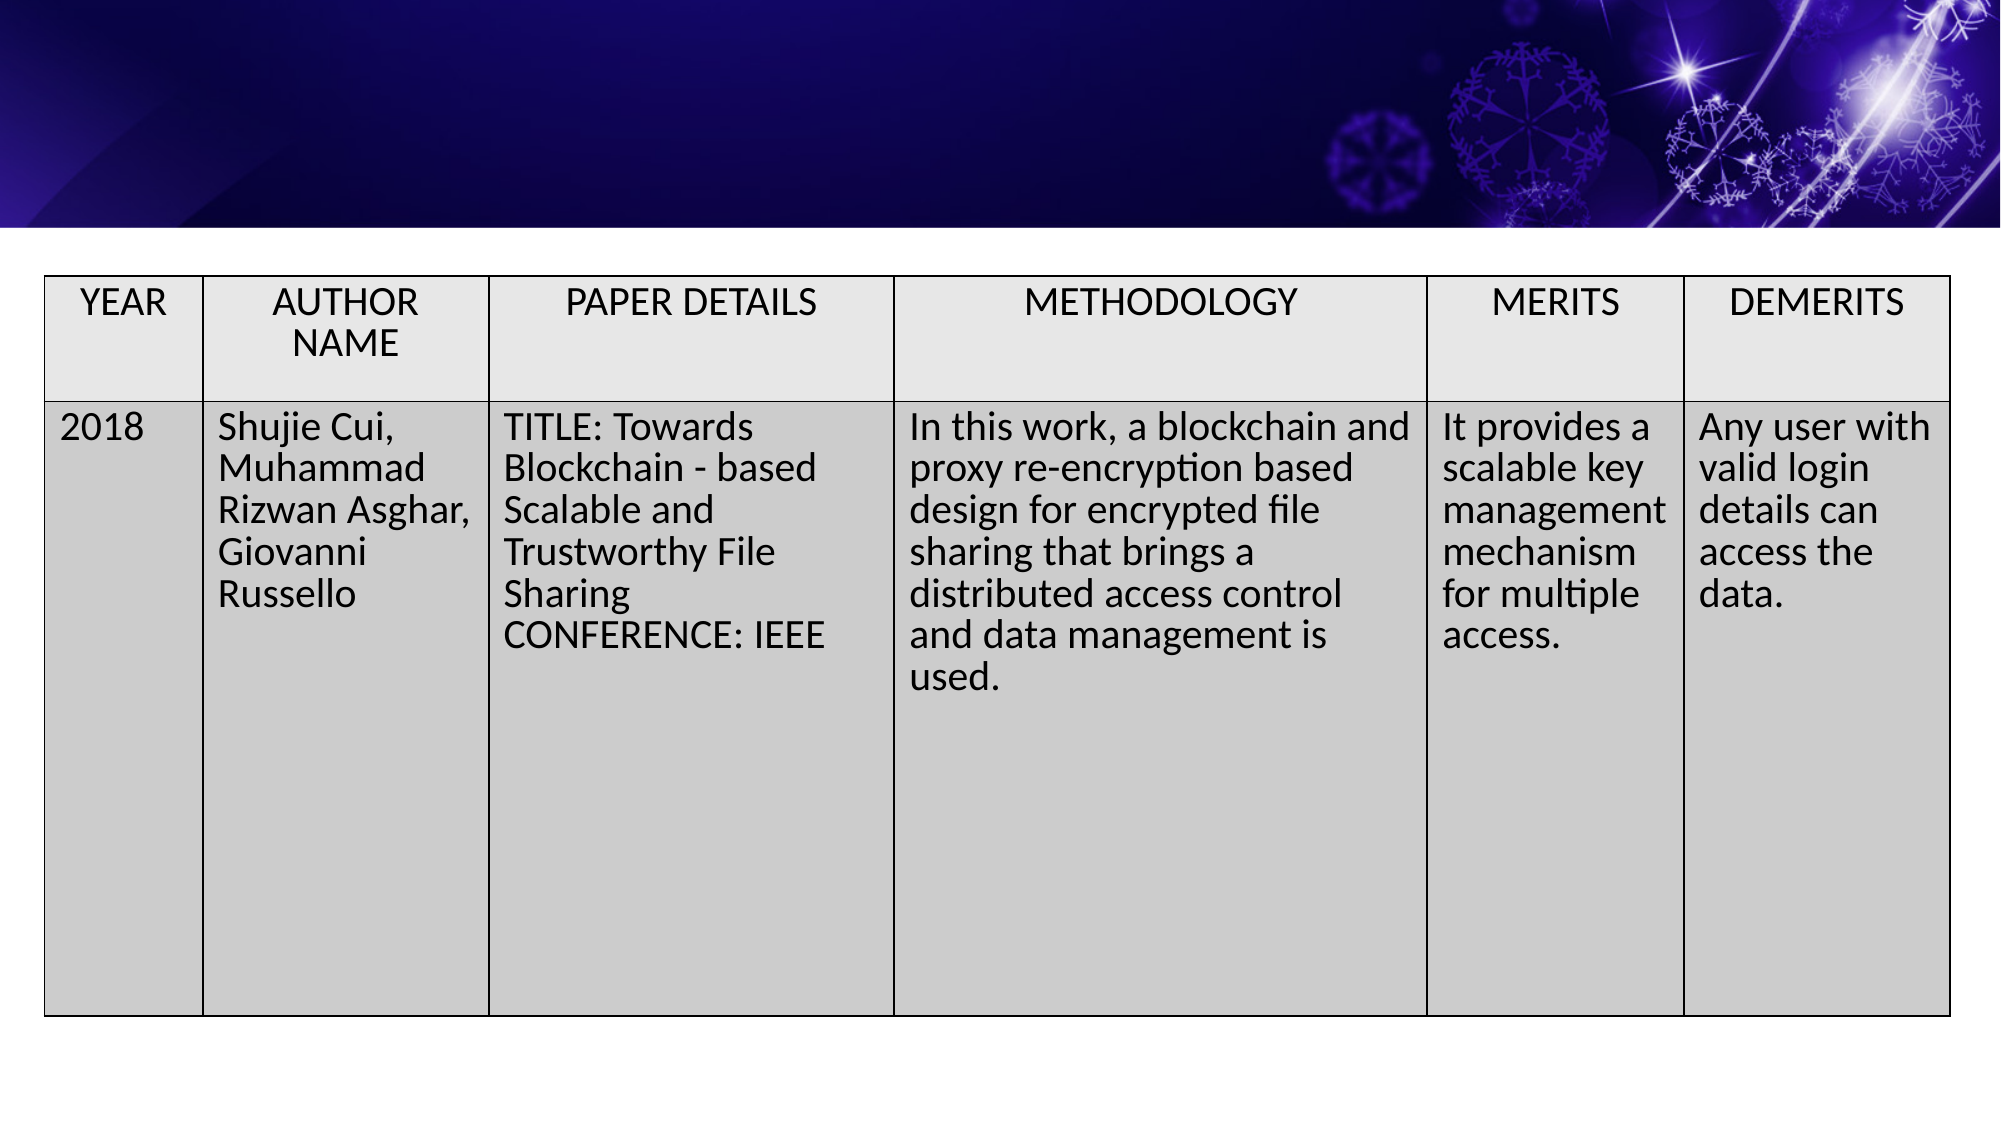

| YEAR | AUTHOR NAME | PAPER DETAILS | METHODOLOGY | MERITS | DEMERITS |
| --- | --- | --- | --- | --- | --- |
| 2018 | Shujie Cui, Muhammad Rizwan Asghar, Giovanni Russello | TITLE: Towards Blockchain - based Scalable and Trustworthy File Sharing CONFERENCE: IEEE | In this work, a blockchain and proxy re-encryption based design for encrypted file sharing that brings a distributed access control and data management is used. | It provides a scalable key management mechanism for multiple access. | Any user with valid login details can access the data. |